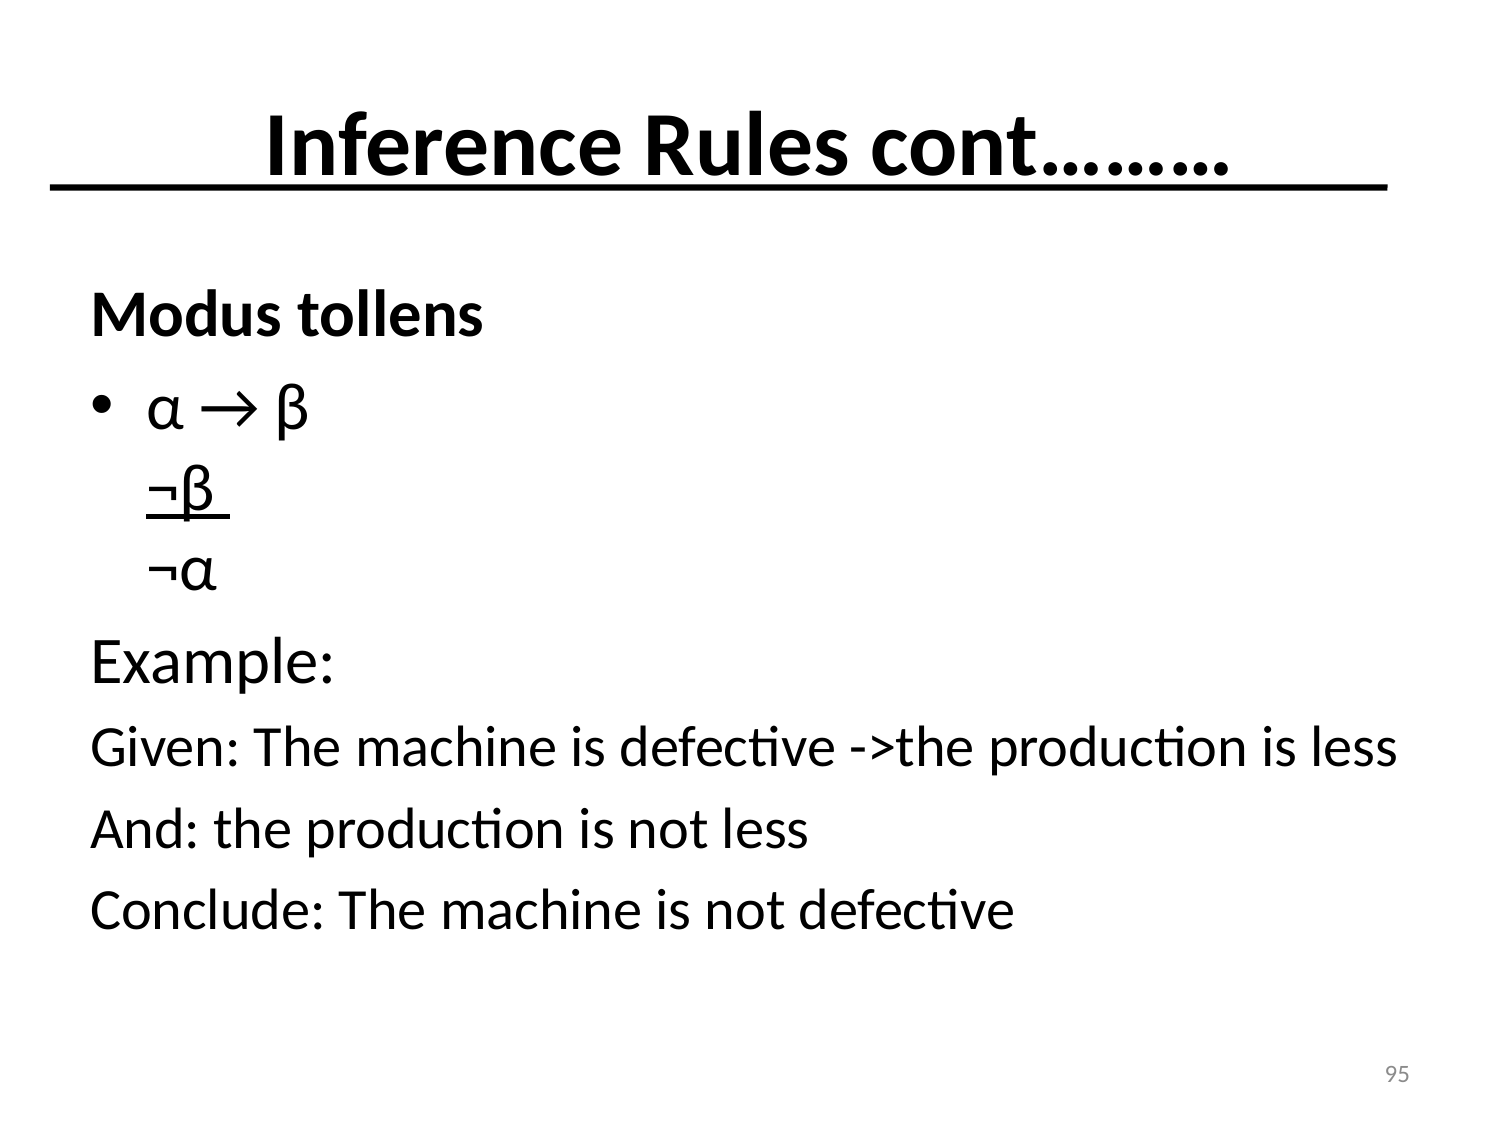

# Inference Rules cont………

Modus tollens
α → β
¬β
¬α
Example:
Given: The machine is defective ->the production is less
And: the production is not less
Conclude: The machine is not defective

95